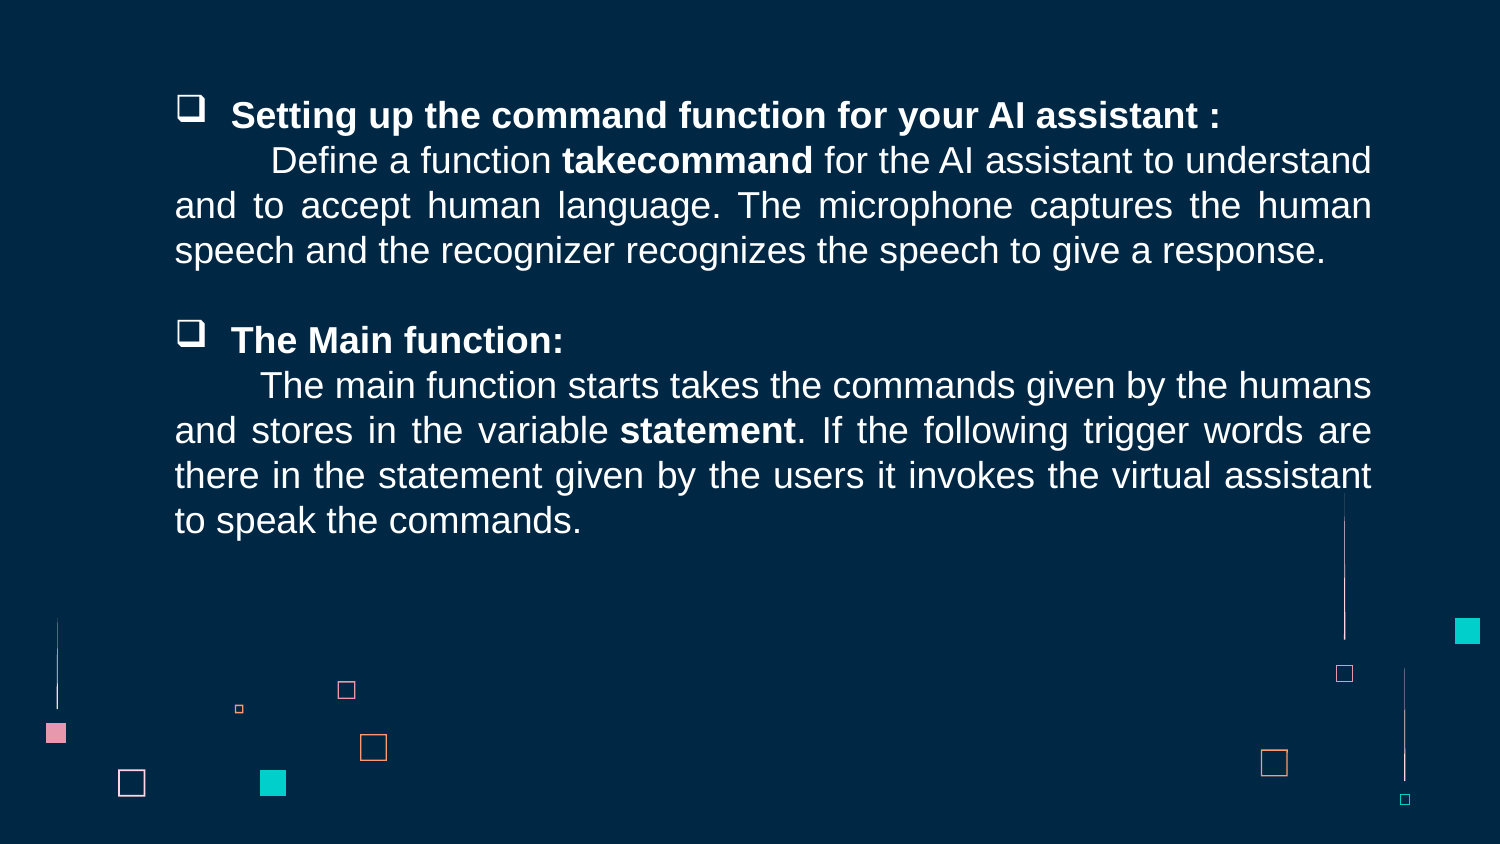

Setting up the command function for your AI assistant :
         Define a function takecommand for the AI assistant to understand and to accept human language. The microphone captures the human speech and the recognizer recognizes the speech to give a response.

The Main function:
        The main function starts takes the commands given by the humans and stores in the variable statement. If the following trigger words are there in the statement given by the users it invokes the virtual assistant to speak the commands.